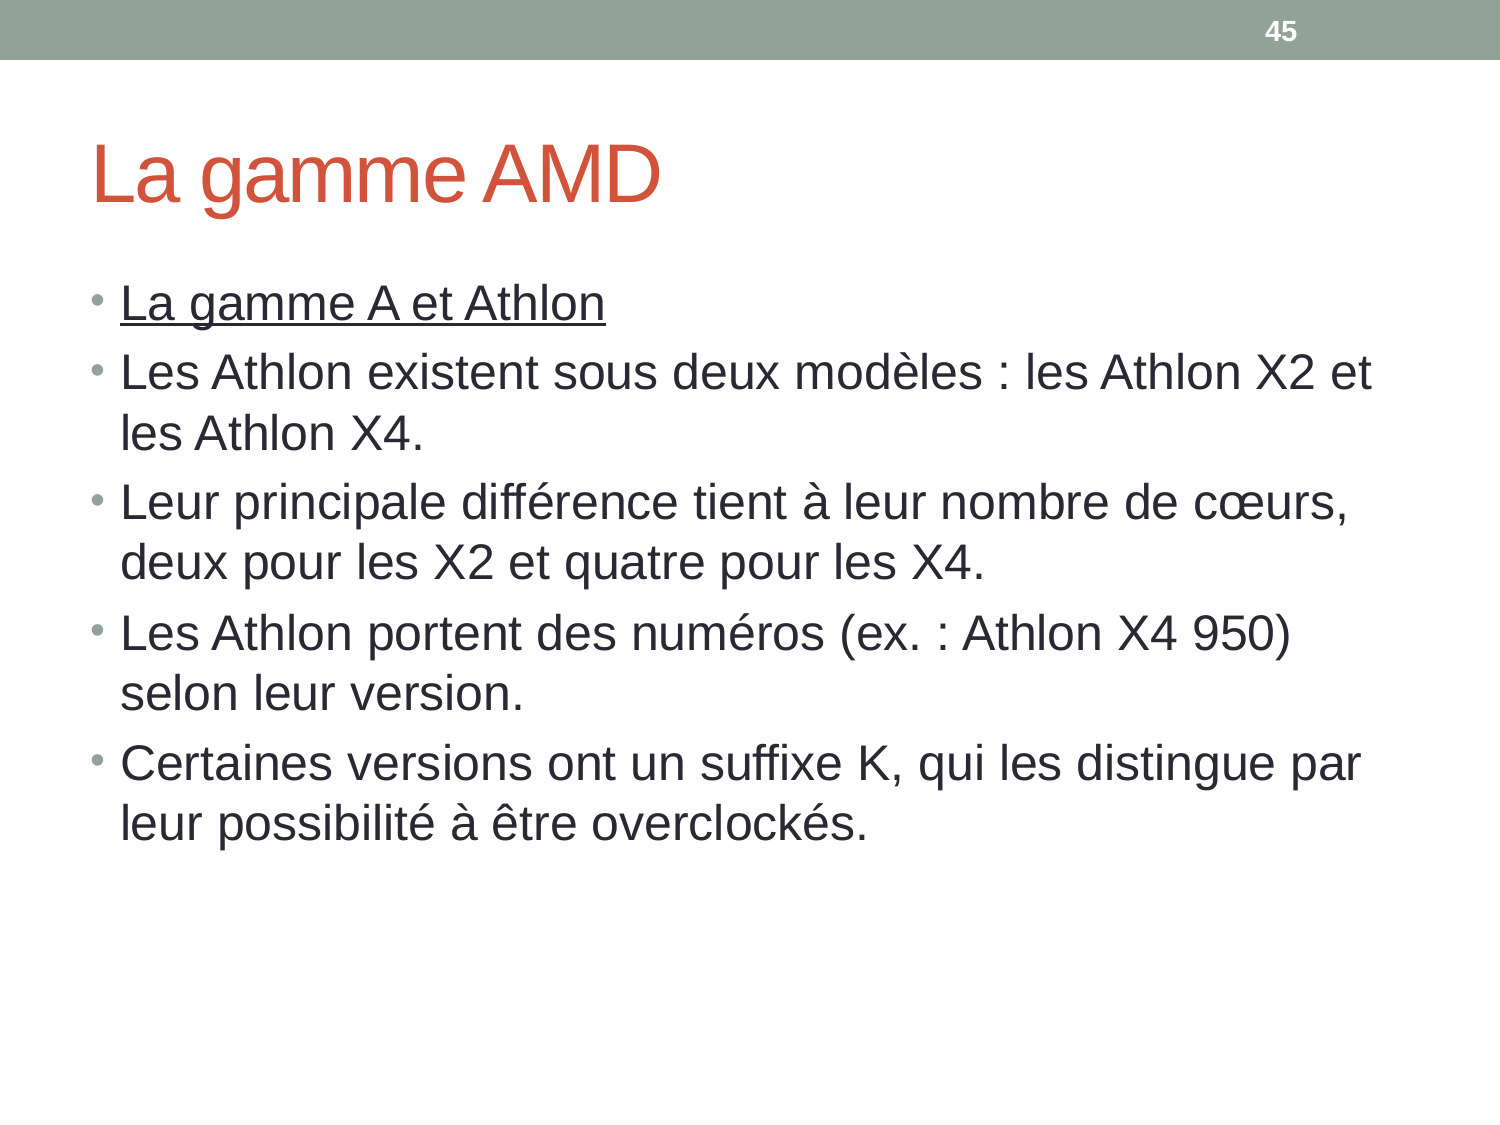

45
# La gamme AMD
La gamme A et Athlon
Les Athlon existent sous deux modèles : les Athlon X2 et les Athlon X4.
Leur principale différence tient à leur nombre de cœurs, deux pour les X2 et quatre pour les X4.
Les Athlon portent des numéros (ex. : Athlon X4 950) selon leur version.
Certaines versions ont un suffixe K, qui les distingue par leur possibilité à être overclockés.